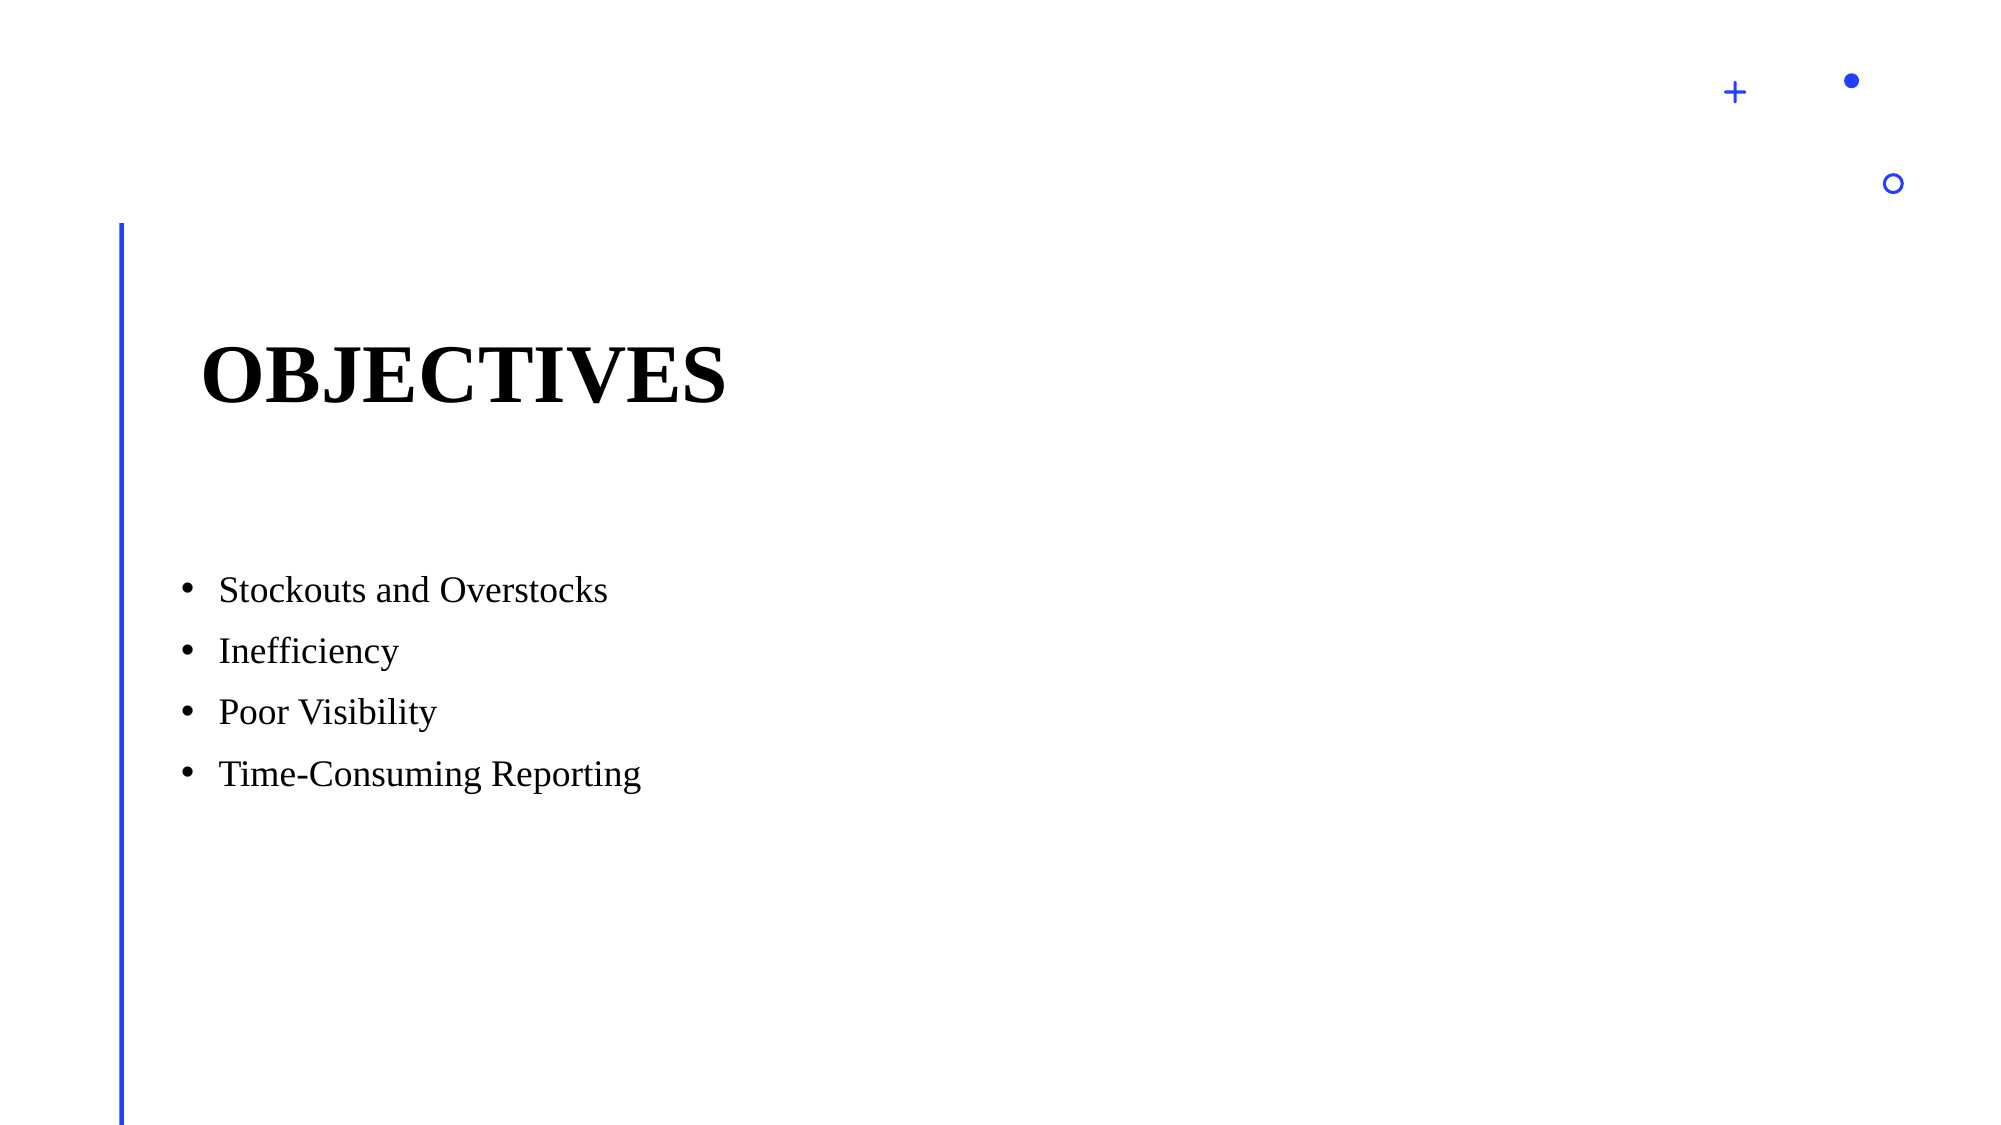

# Objectives
Stockouts and Overstocks
Inefficiency
Poor Visibility
Time-Consuming Reporting